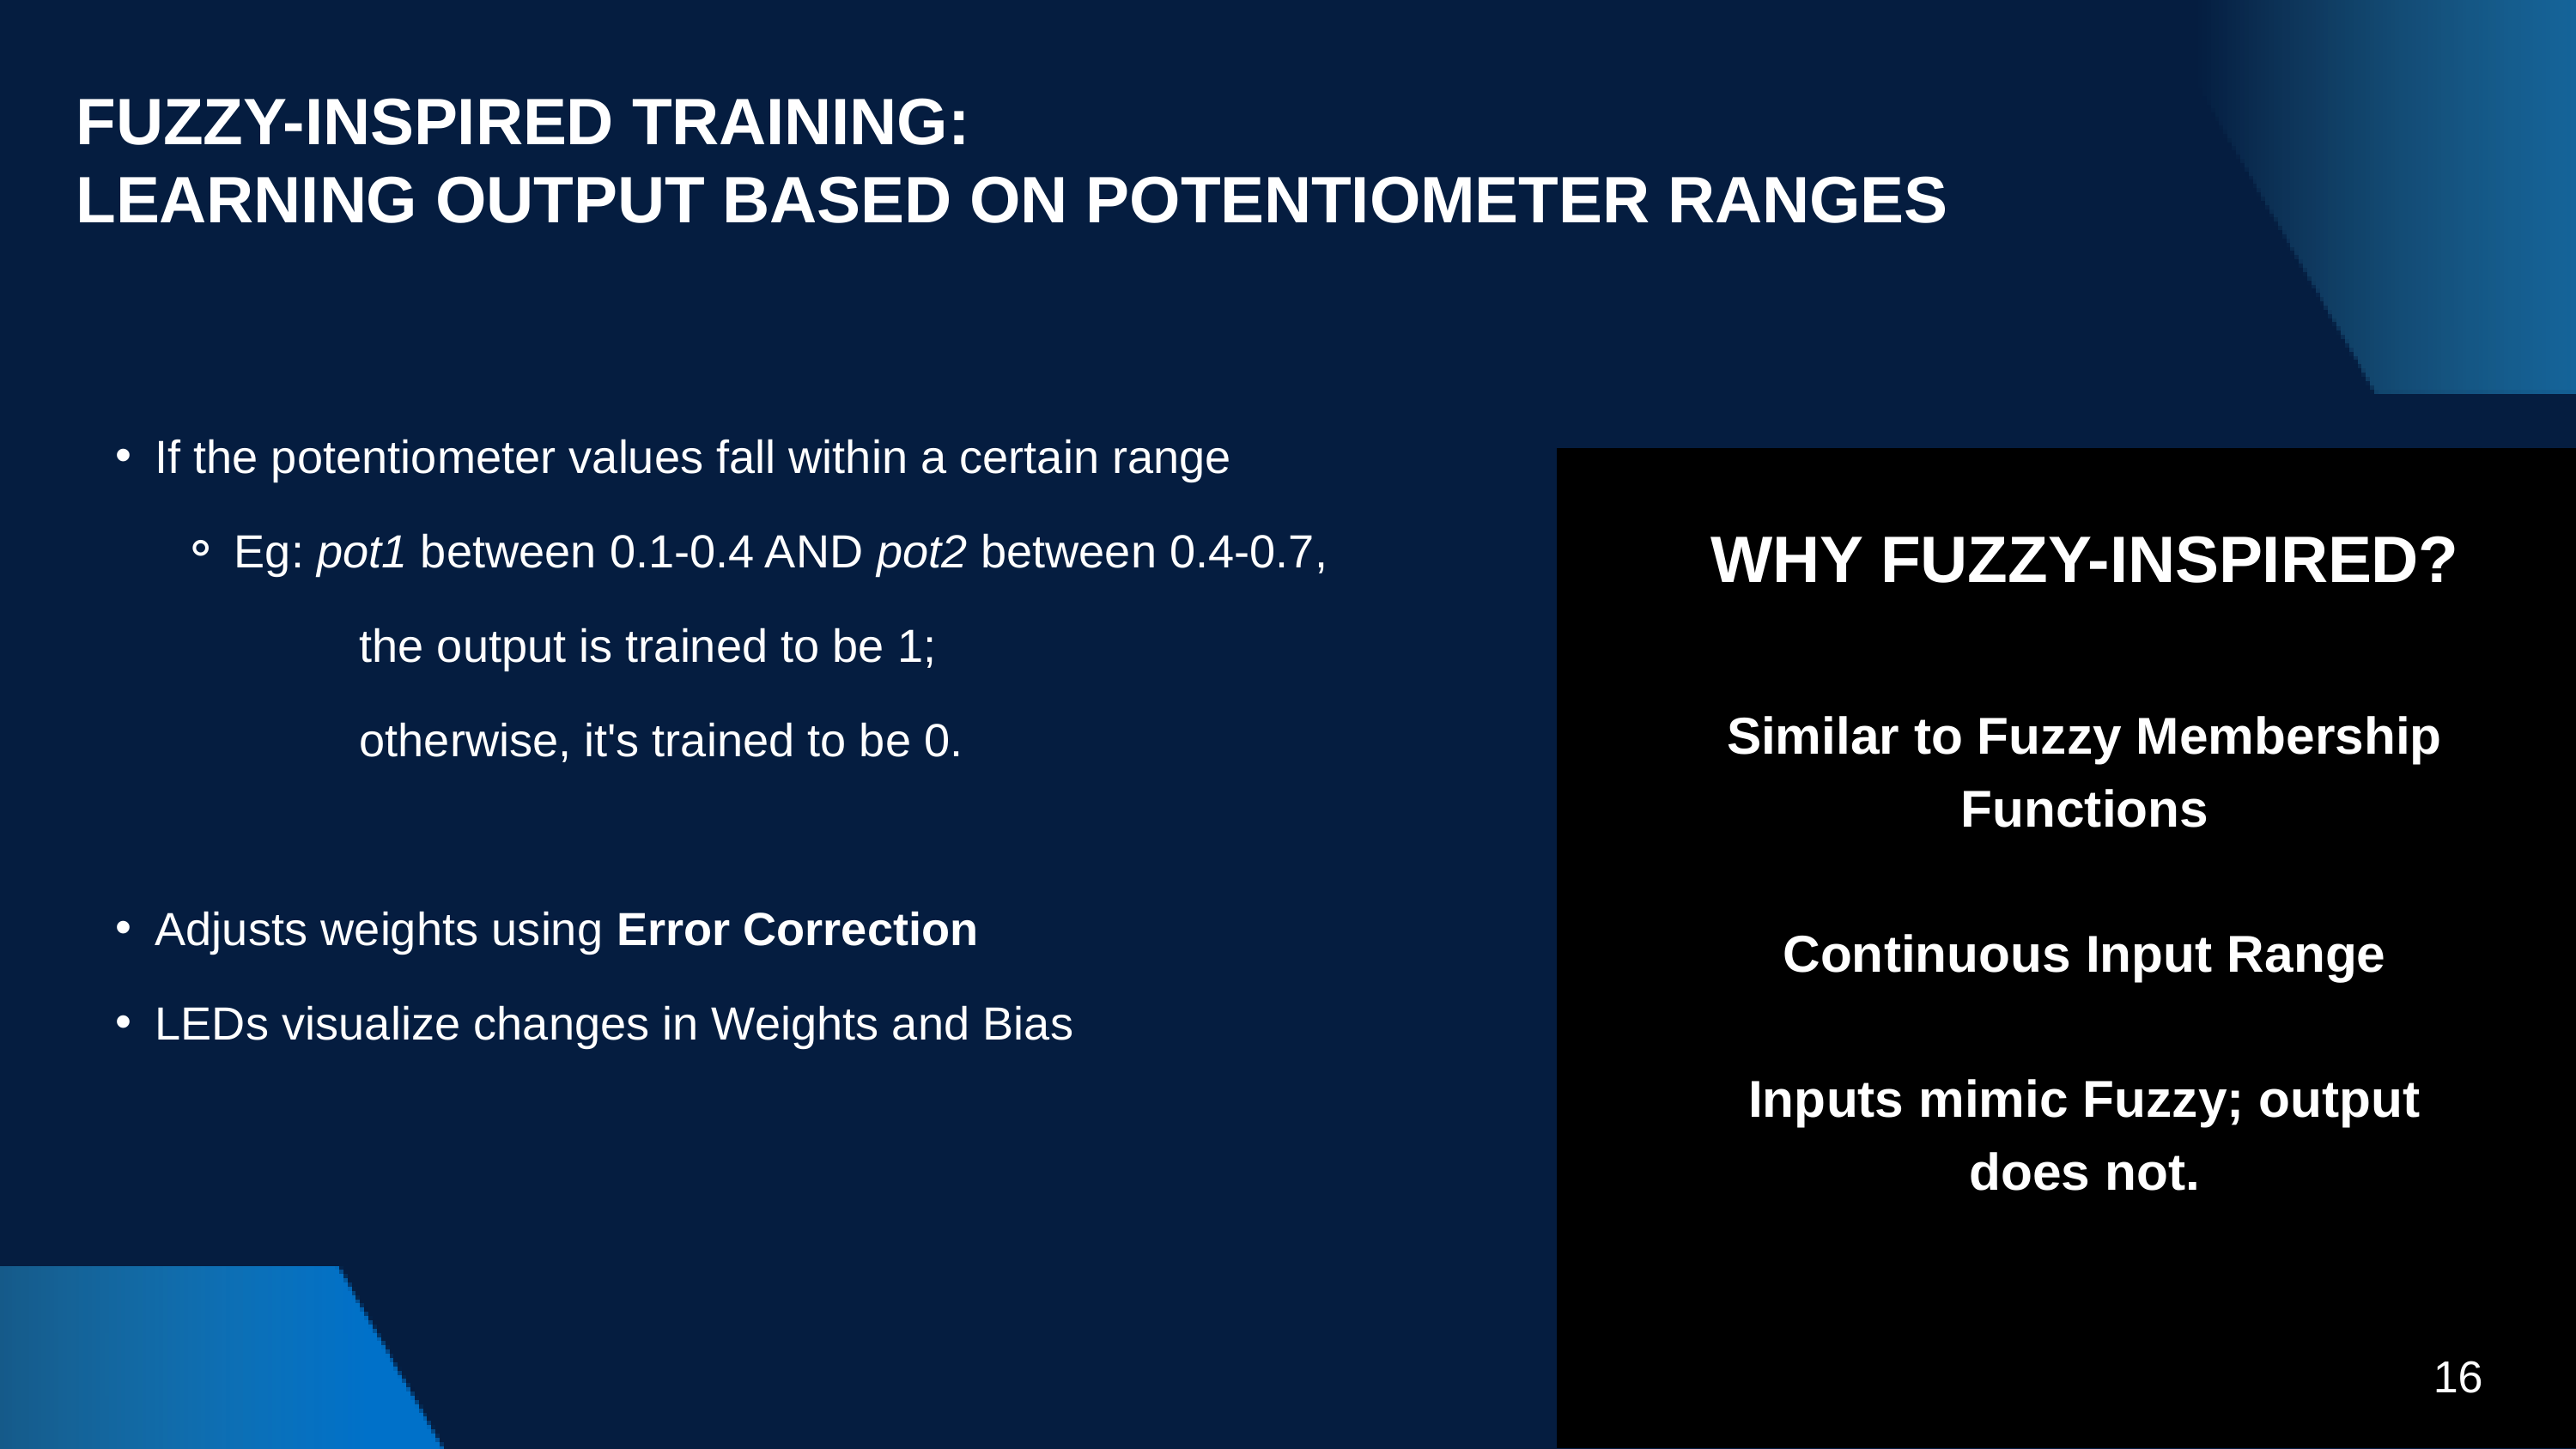

FUZZY-INSPIRED TRAINING:
LEARNING OUTPUT BASED ON POTENTIOMETER RANGES

If the potentiometer values fall within a certain range
Eg: pot1 between 0.1-0.4 AND pot2 between 0.4-0.7,
                      the output is trained to be 1;
                      otherwise, it's trained to be 0.

Adjusts weights using Error Correction
LEDs visualize changes in Weights and Bias

WHY FUZZY-INSPIRED?
Similar to Fuzzy Membership Functions

Continuous Input Range

Inputs mimic Fuzzy; output does not.

16